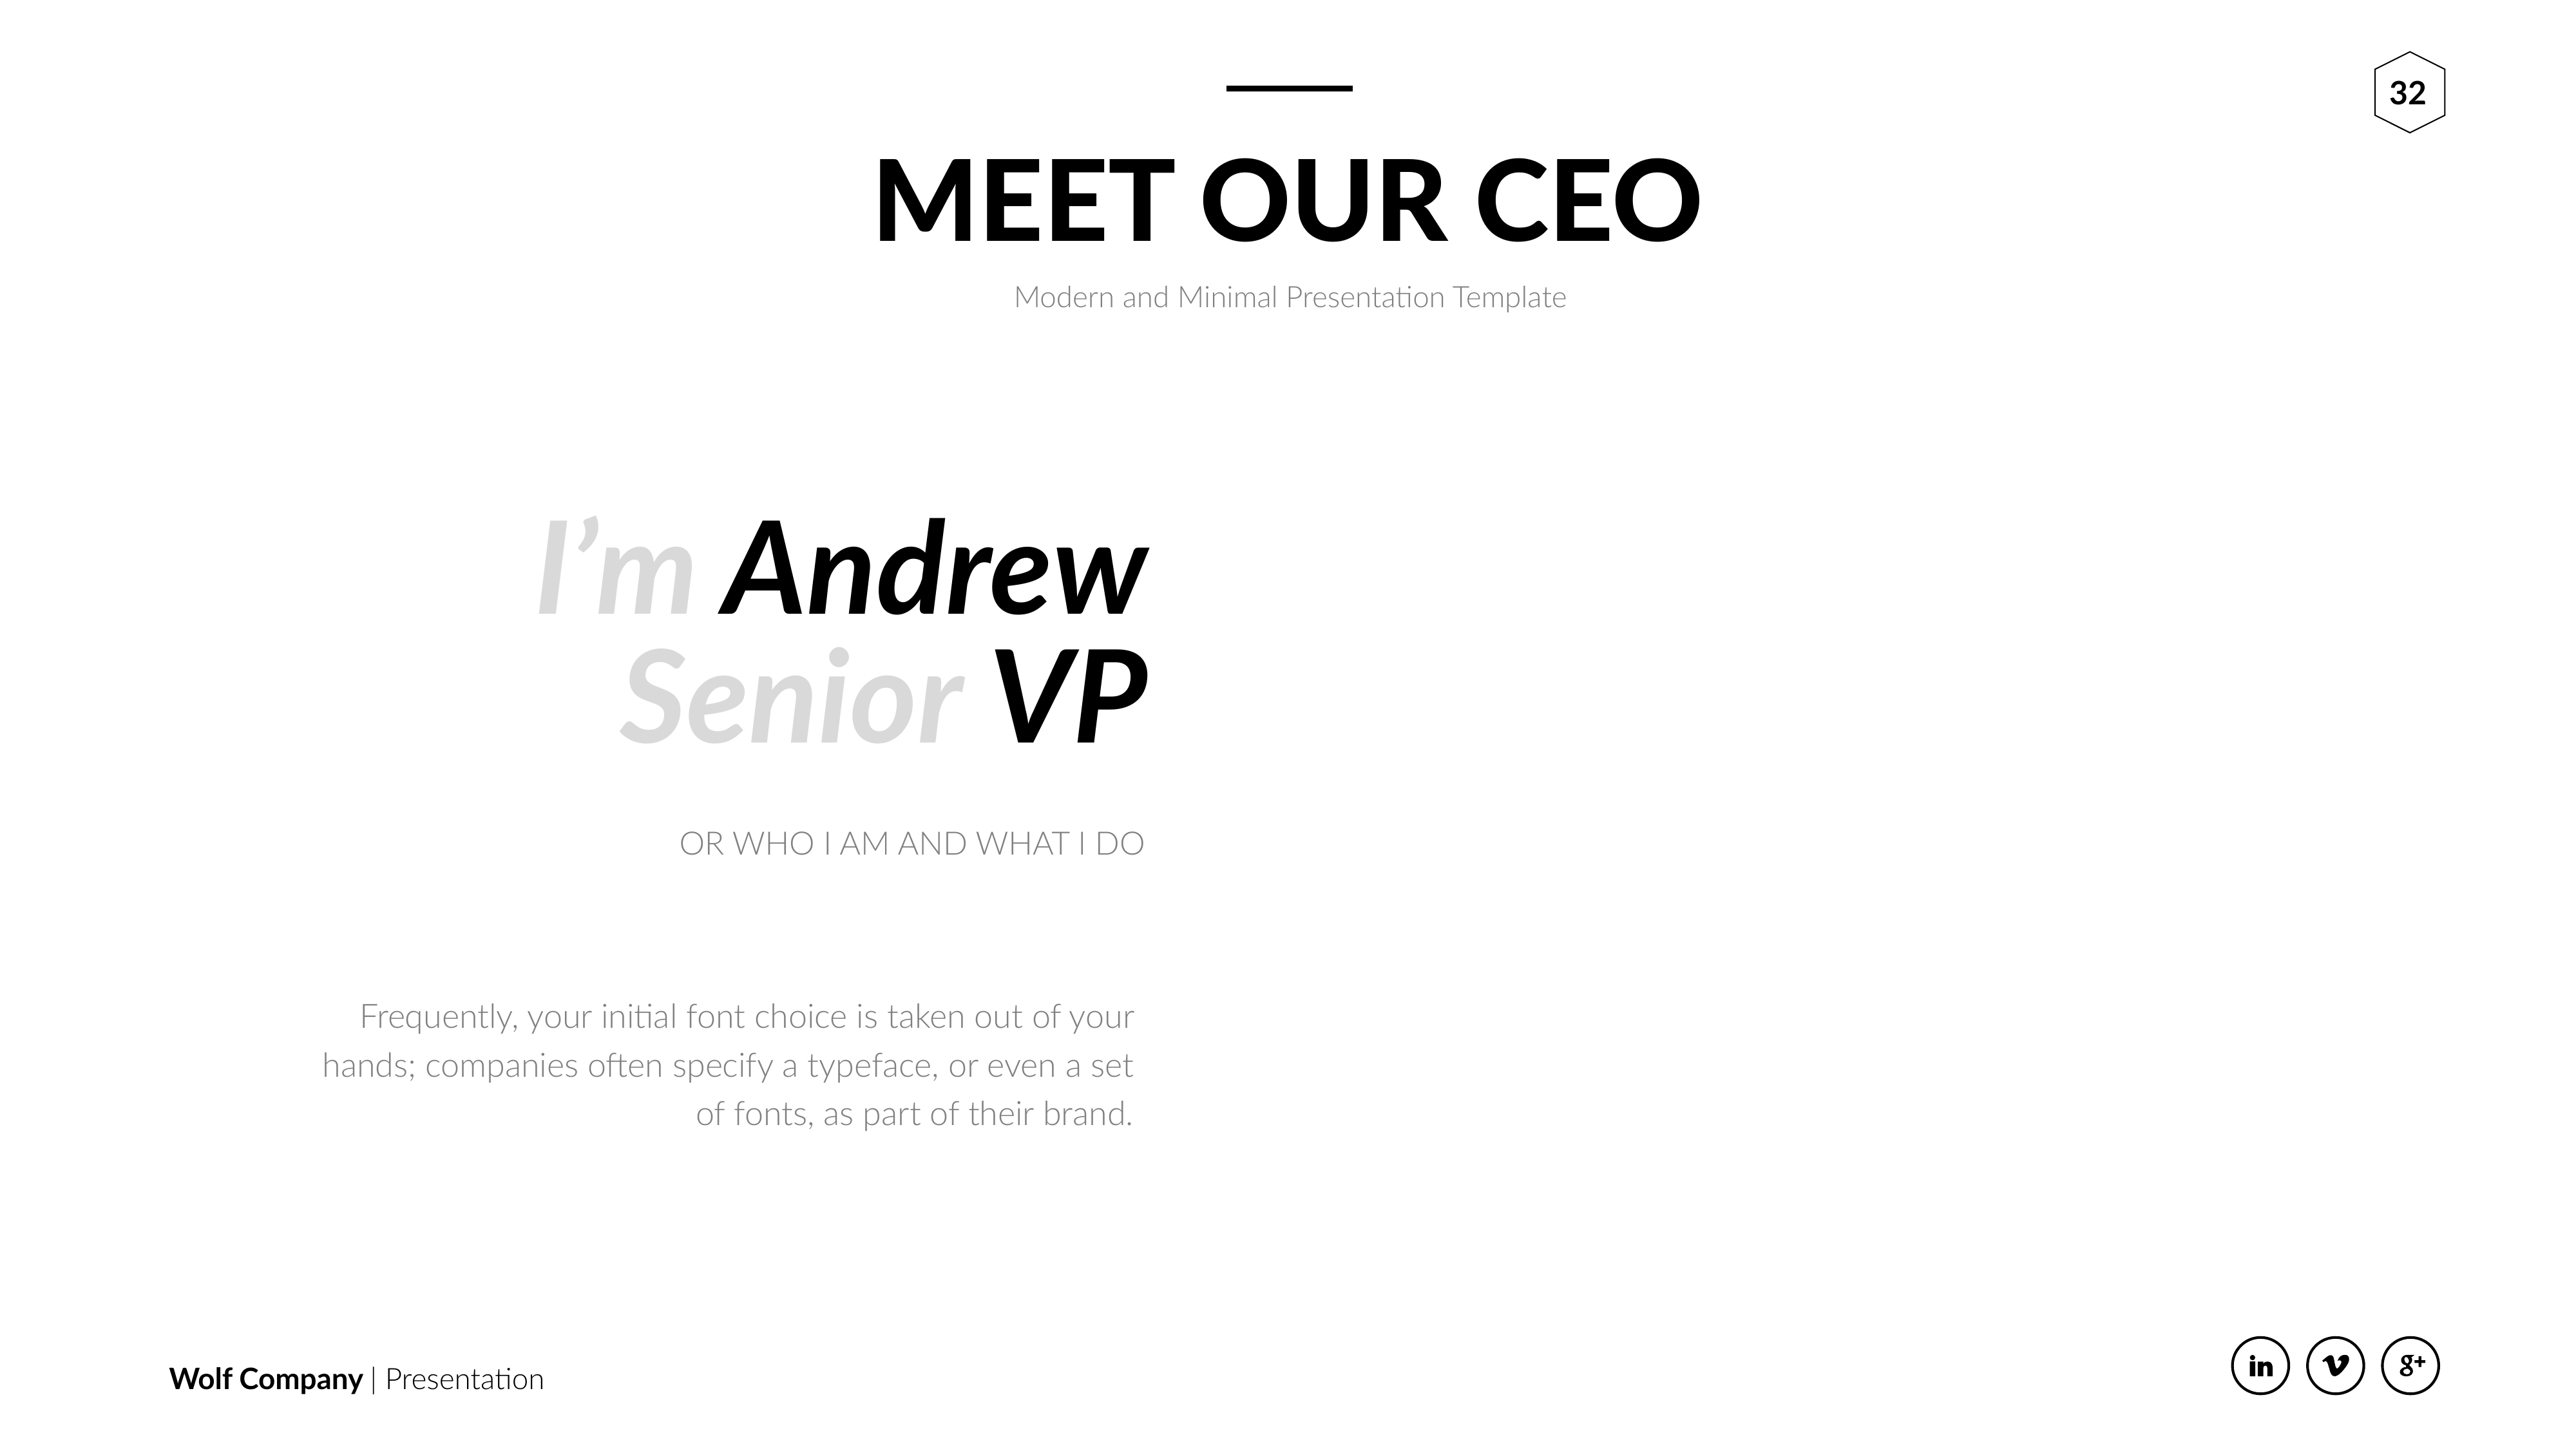

MEET OUR CEO
Modern and Minimal Presentation Template

I’m Andrew
Senior VP
OR WHO I AM AND WHAT I DO
Frequently, your initial font choice is taken out of your hands; companies often specify a typeface, or even a set of fonts, as part of their brand.